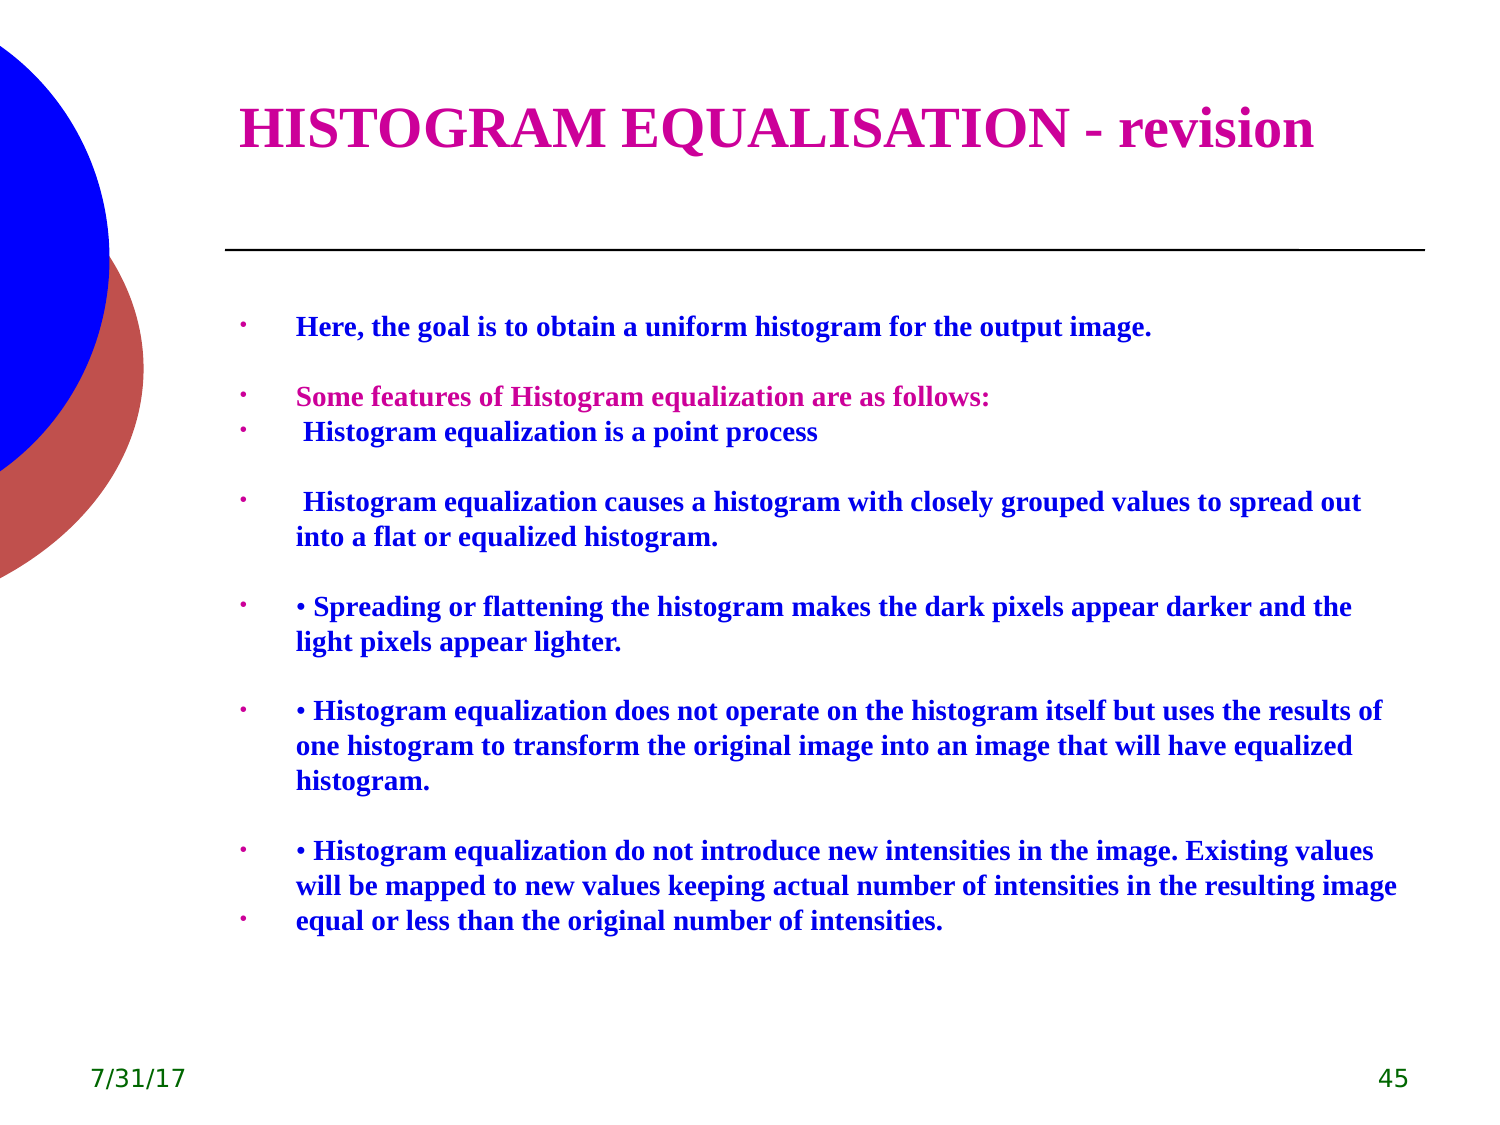

HISTOGRAM EQUALISATION - revision

Here, the goal is to obtain a uniform histogram for the output image.

Some features of Histogram equalization are as follows:
 Histogram equalization is a point process

 Histogram equalization causes a histogram with closely grouped values to spread out into a flat or equalized histogram.

• Spreading or flattening the histogram makes the dark pixels appear darker and the light pixels appear lighter.

• Histogram equalization does not operate on the histogram itself but uses the results of one histogram to transform the original image into an image that will have equalized histogram.

• Histogram equalization do not introduce new intensities in the image. Existing values will be mapped to new values keeping actual number of intensities in the resulting image
equal or less than the original number of intensities.
7/31/17
45